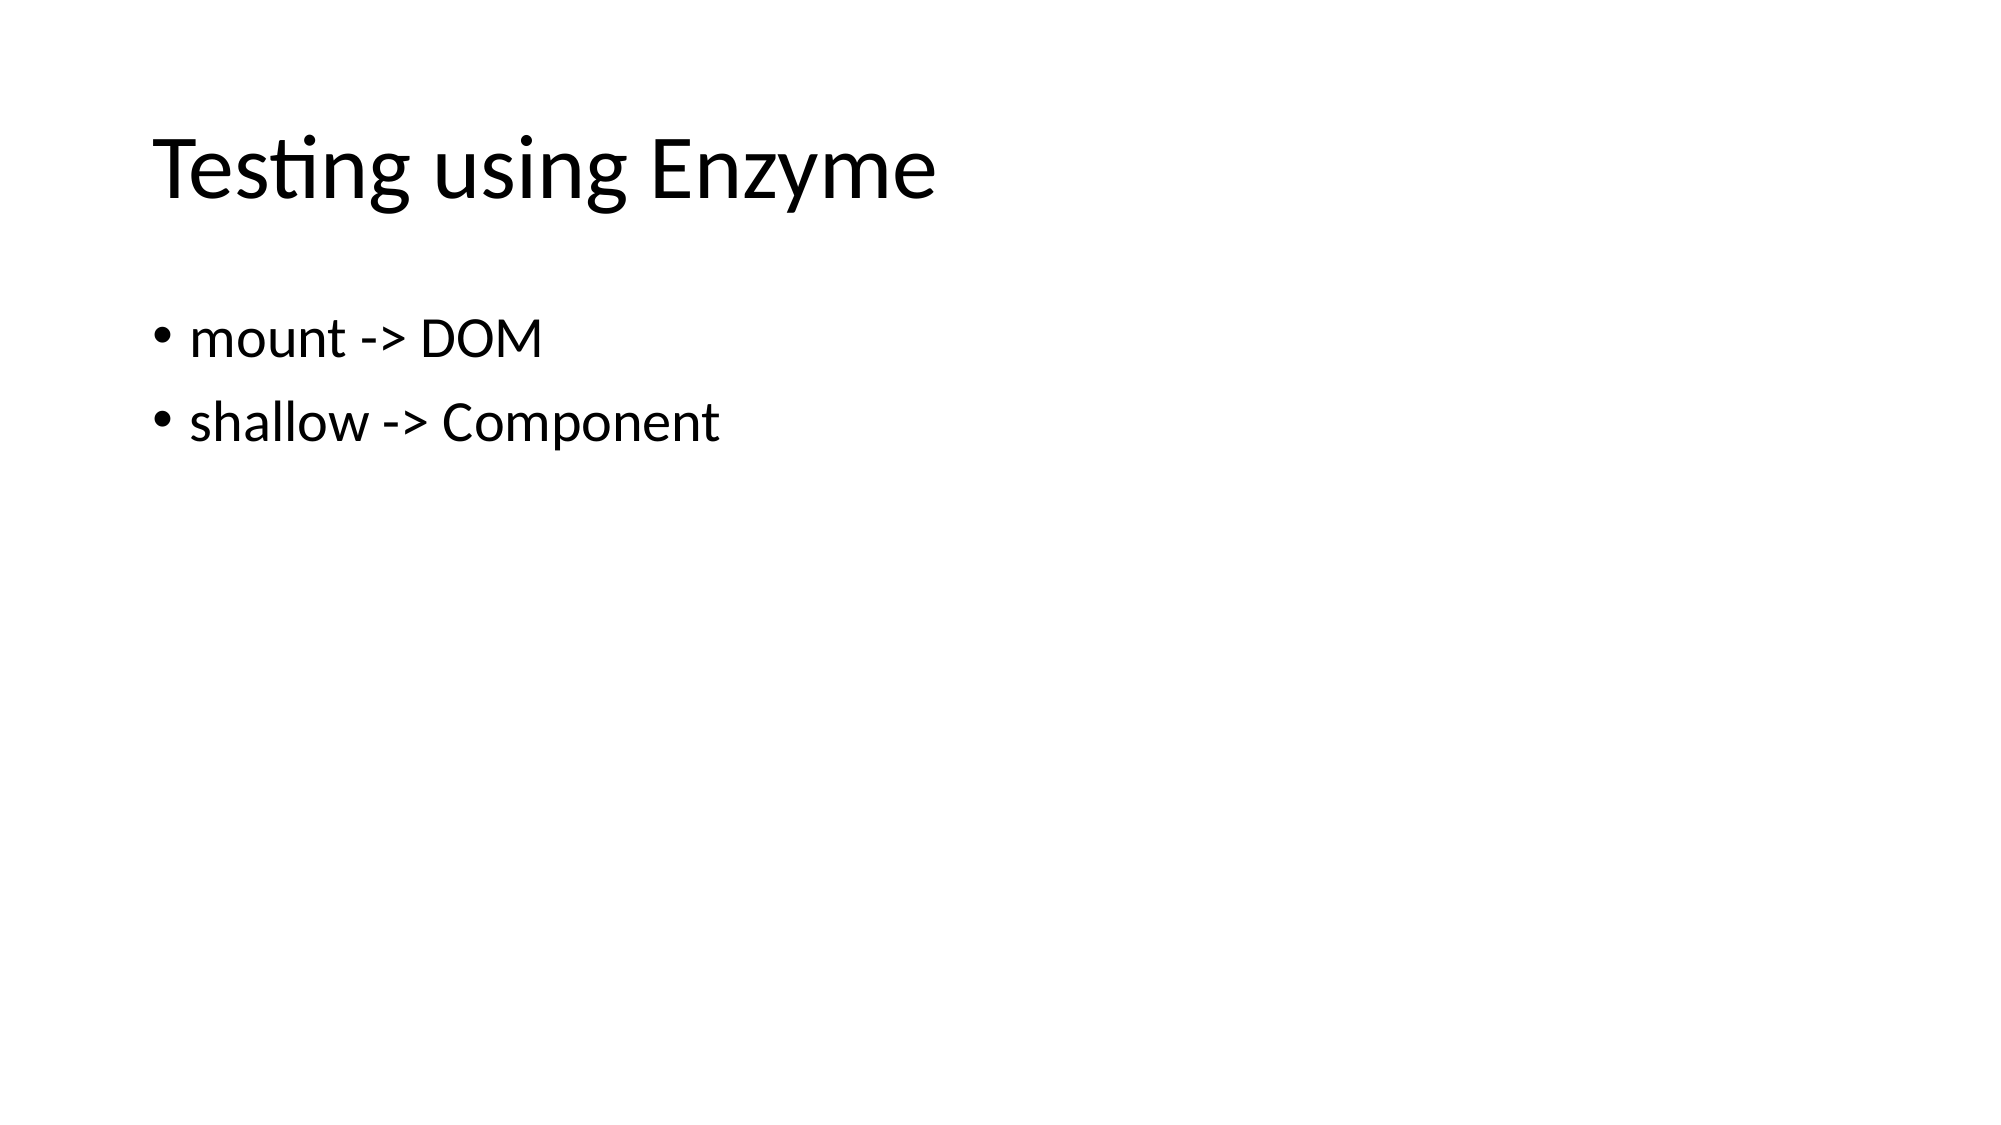

# Testing using Enzyme
mount -> DOM
shallow -> Component